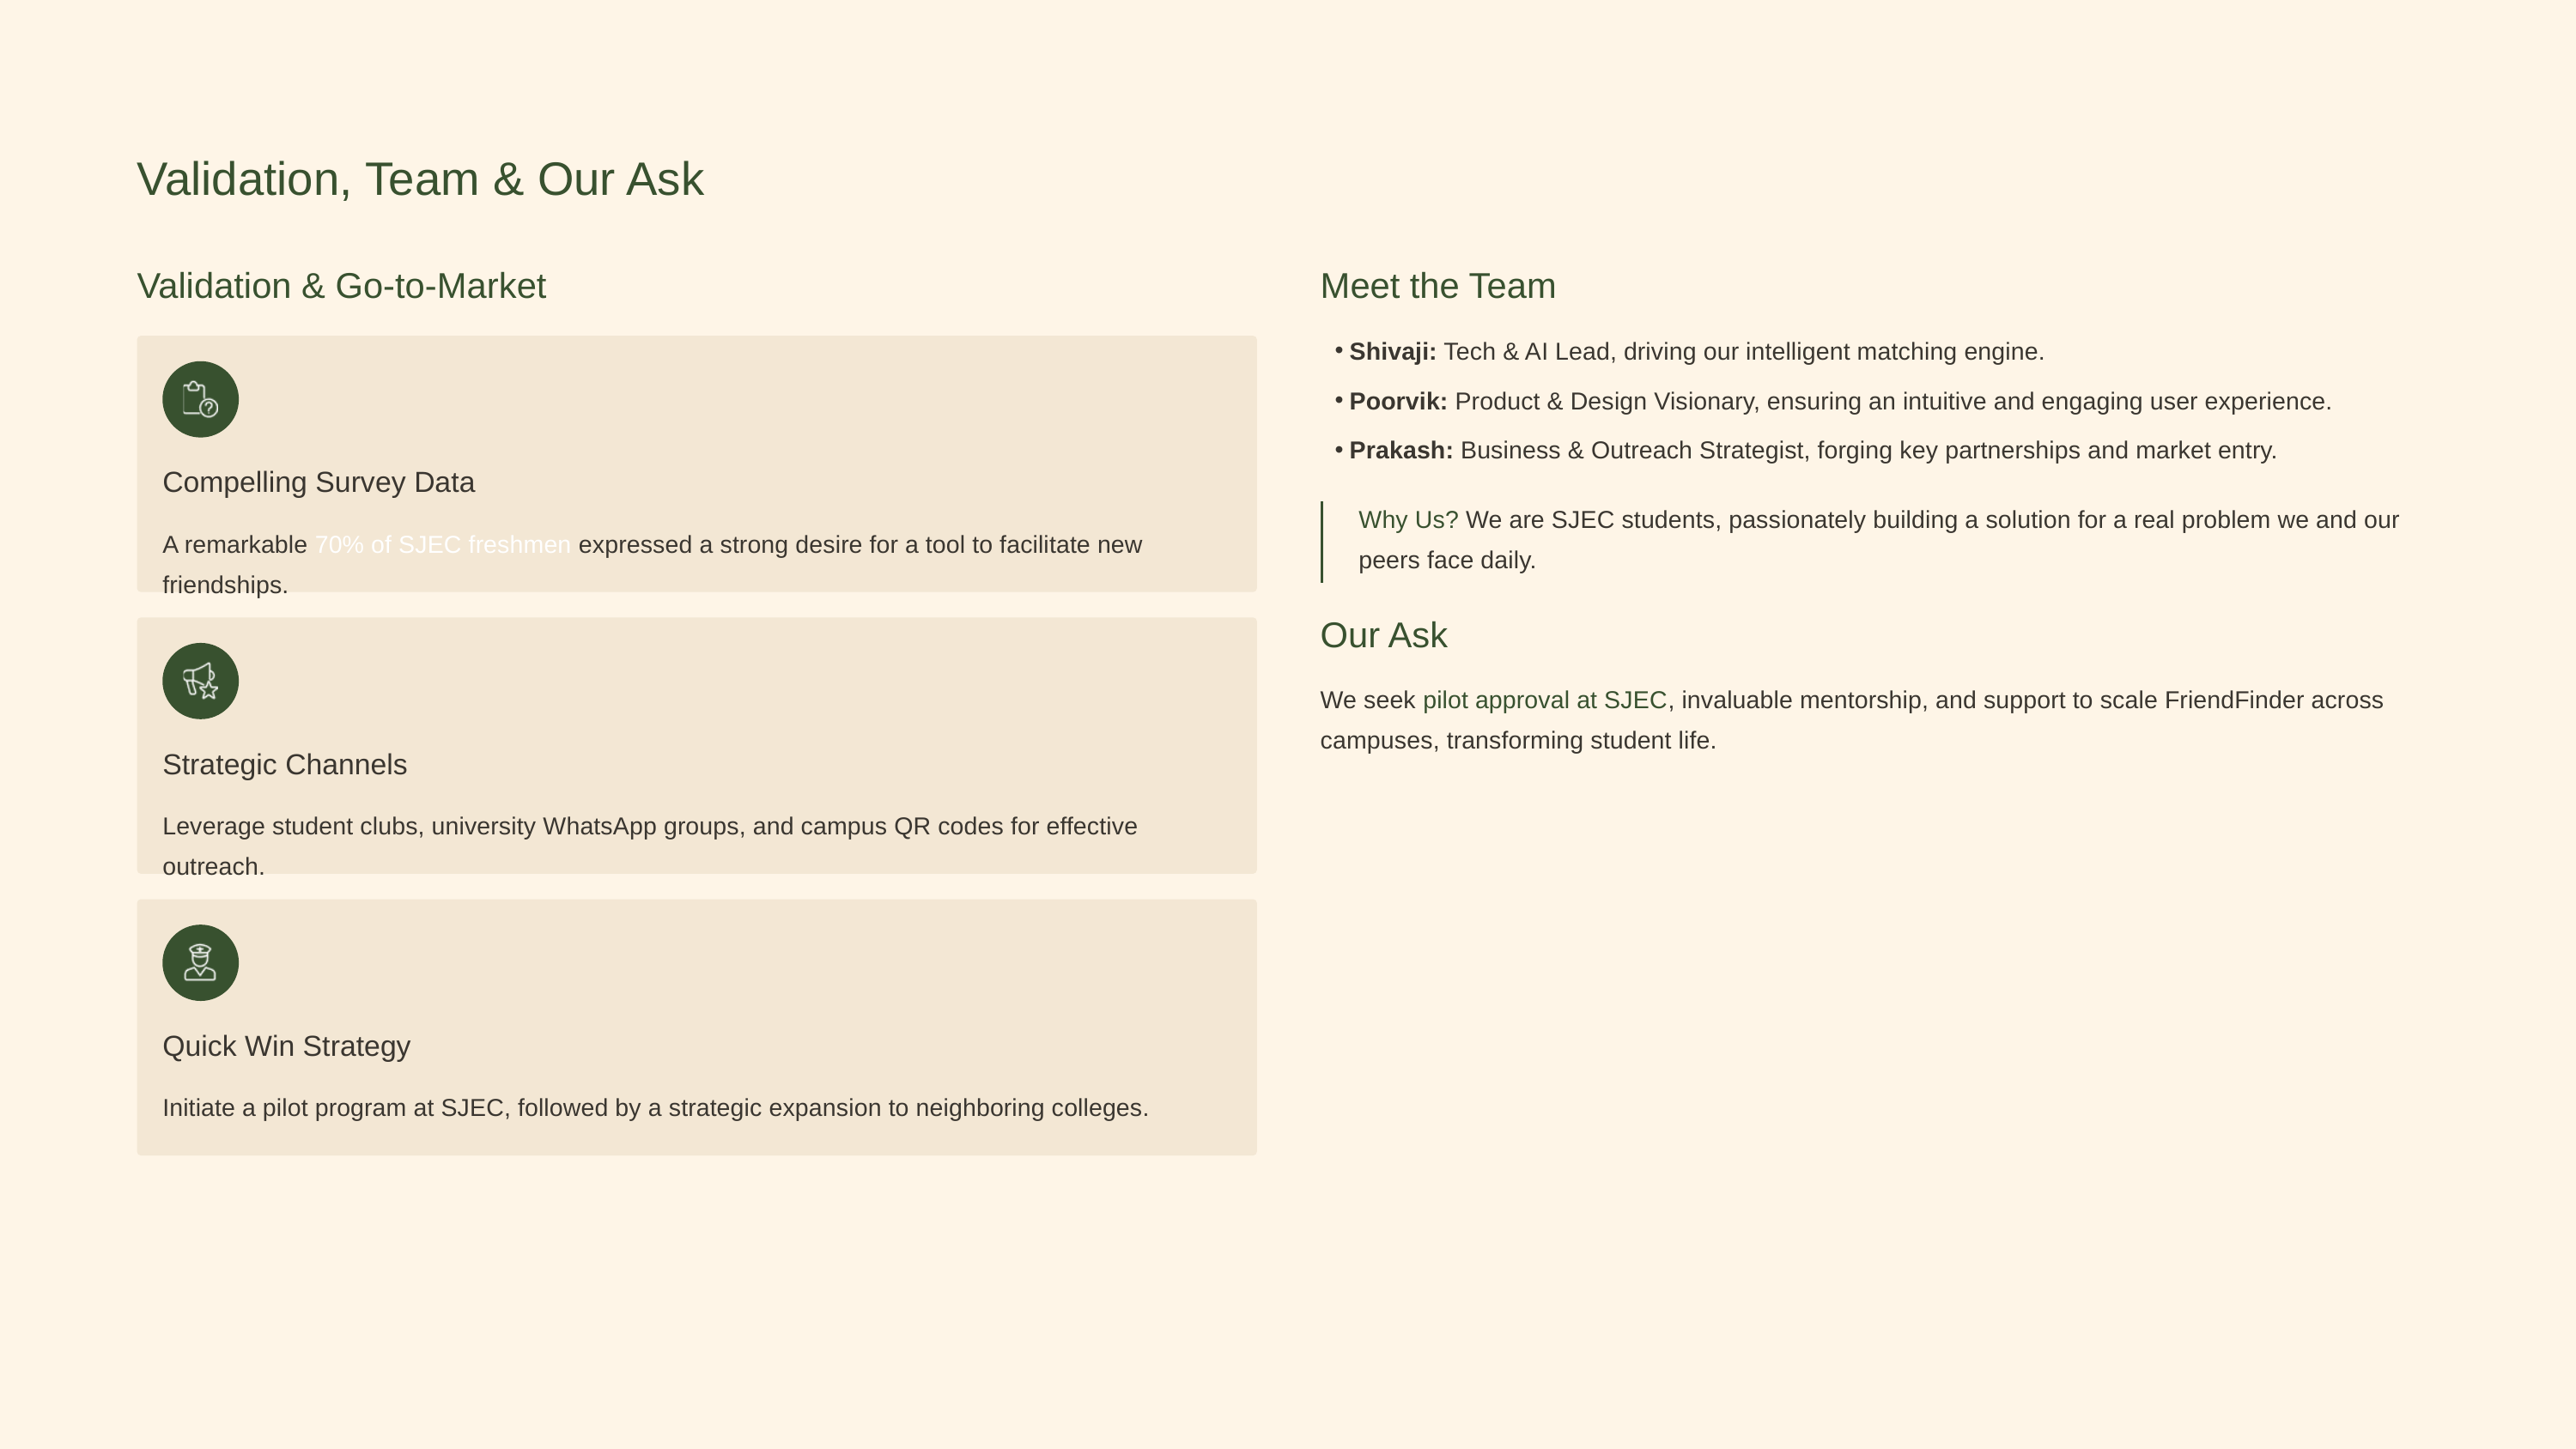

Validation, Team & Our Ask
Validation & Go-to-Market
Meet the Team
Shivaji: Tech & AI Lead, driving our intelligent matching engine.

Poorvik: Product & Design Visionary, ensuring an intuitive and engaging user experience.

Prakash: Business & Outreach Strategist, forging key partnerships and market entry.
Compelling Survey Data
Why Us? We are SJEC students, passionately building a solution for a real problem we and our peers face daily.

A remarkable 70% of SJEC freshmen expressed a strong desire for a tool to facilitate new friendships.
Our Ask

We seek pilot approval at SJEC, invaluable mentorship, and support to scale FriendFinder across campuses, transforming student life.
Strategic Channels
Leverage student clubs, university WhatsApp groups, and campus QR codes for effective outreach.

Quick Win Strategy
Initiate a pilot program at SJEC, followed by a strategic expansion to neighboring colleges.